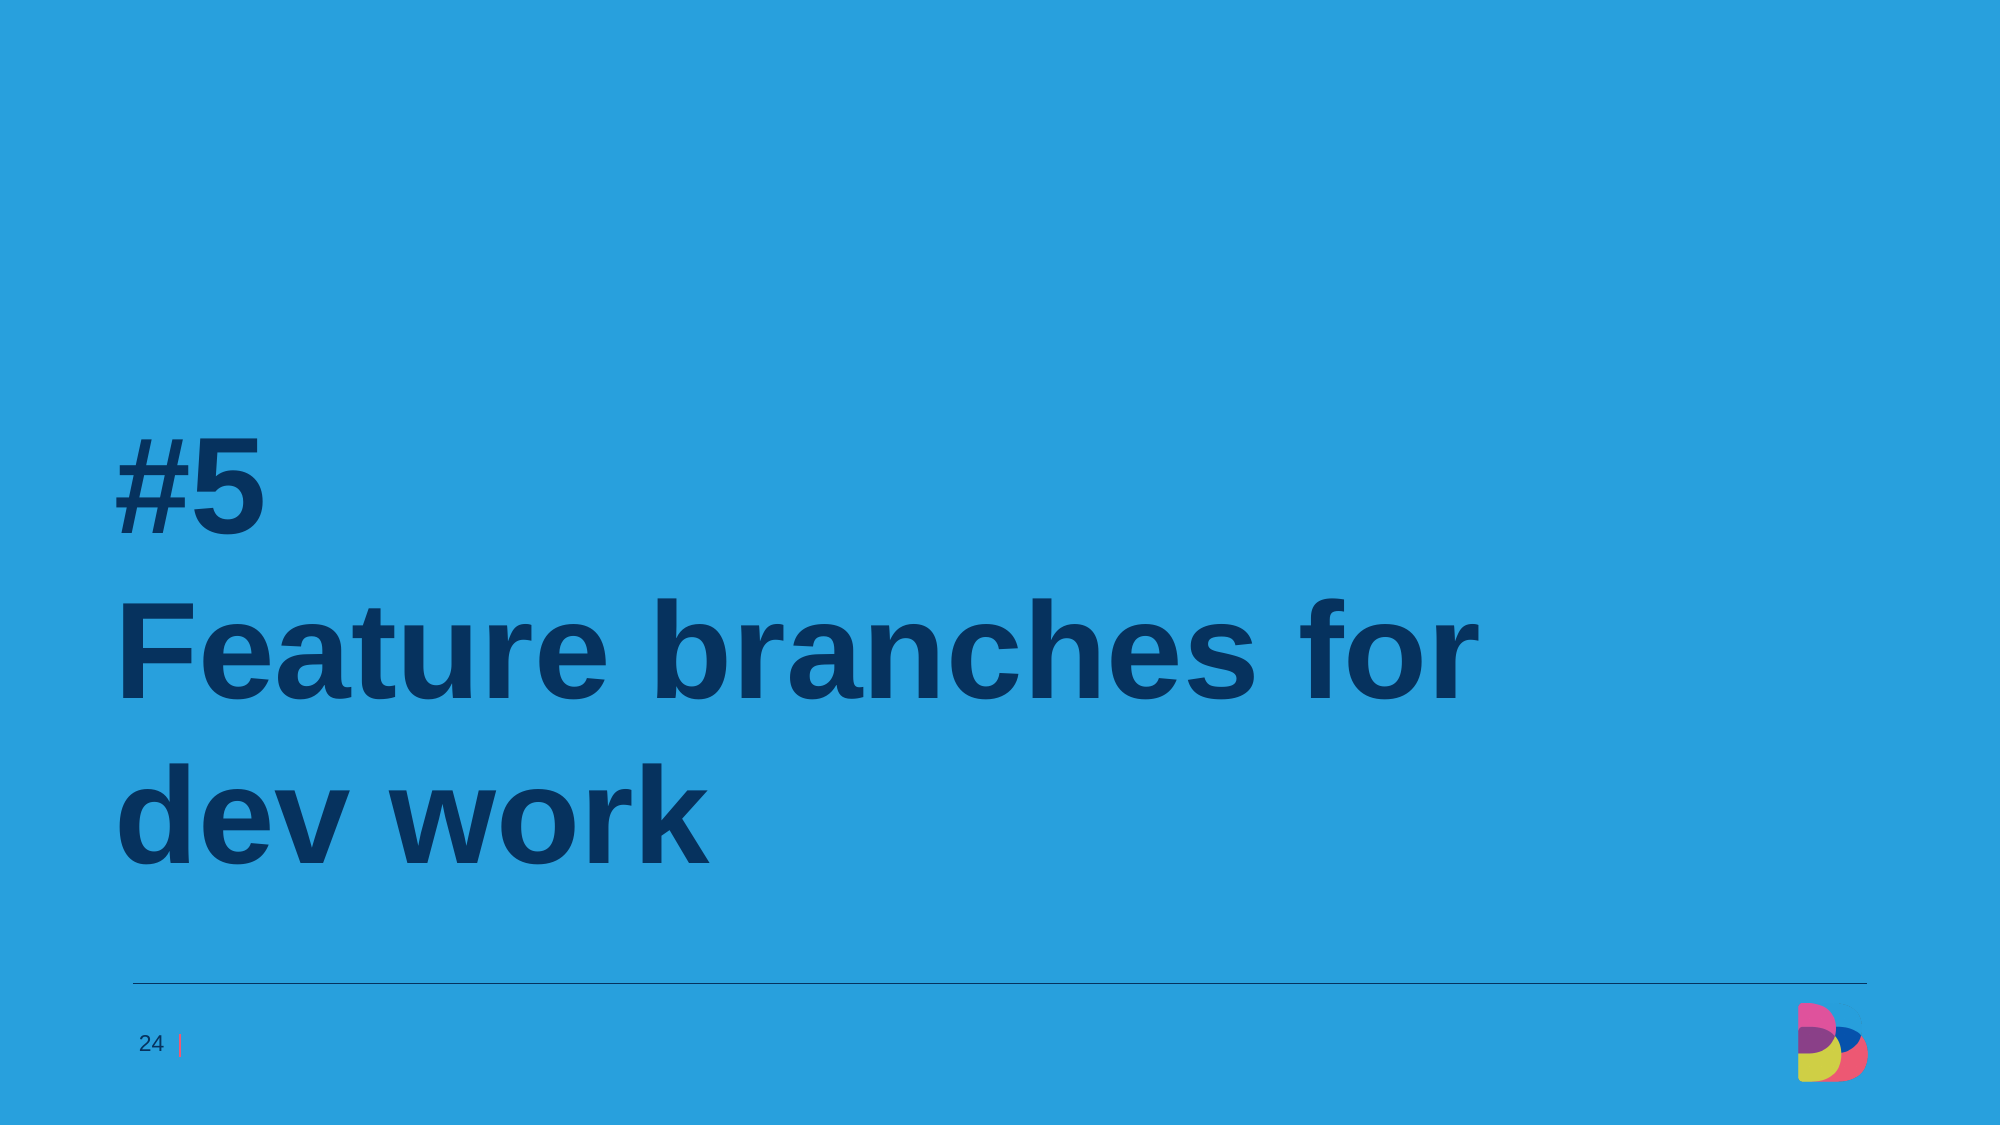

#5
Feature branches for
dev work
24